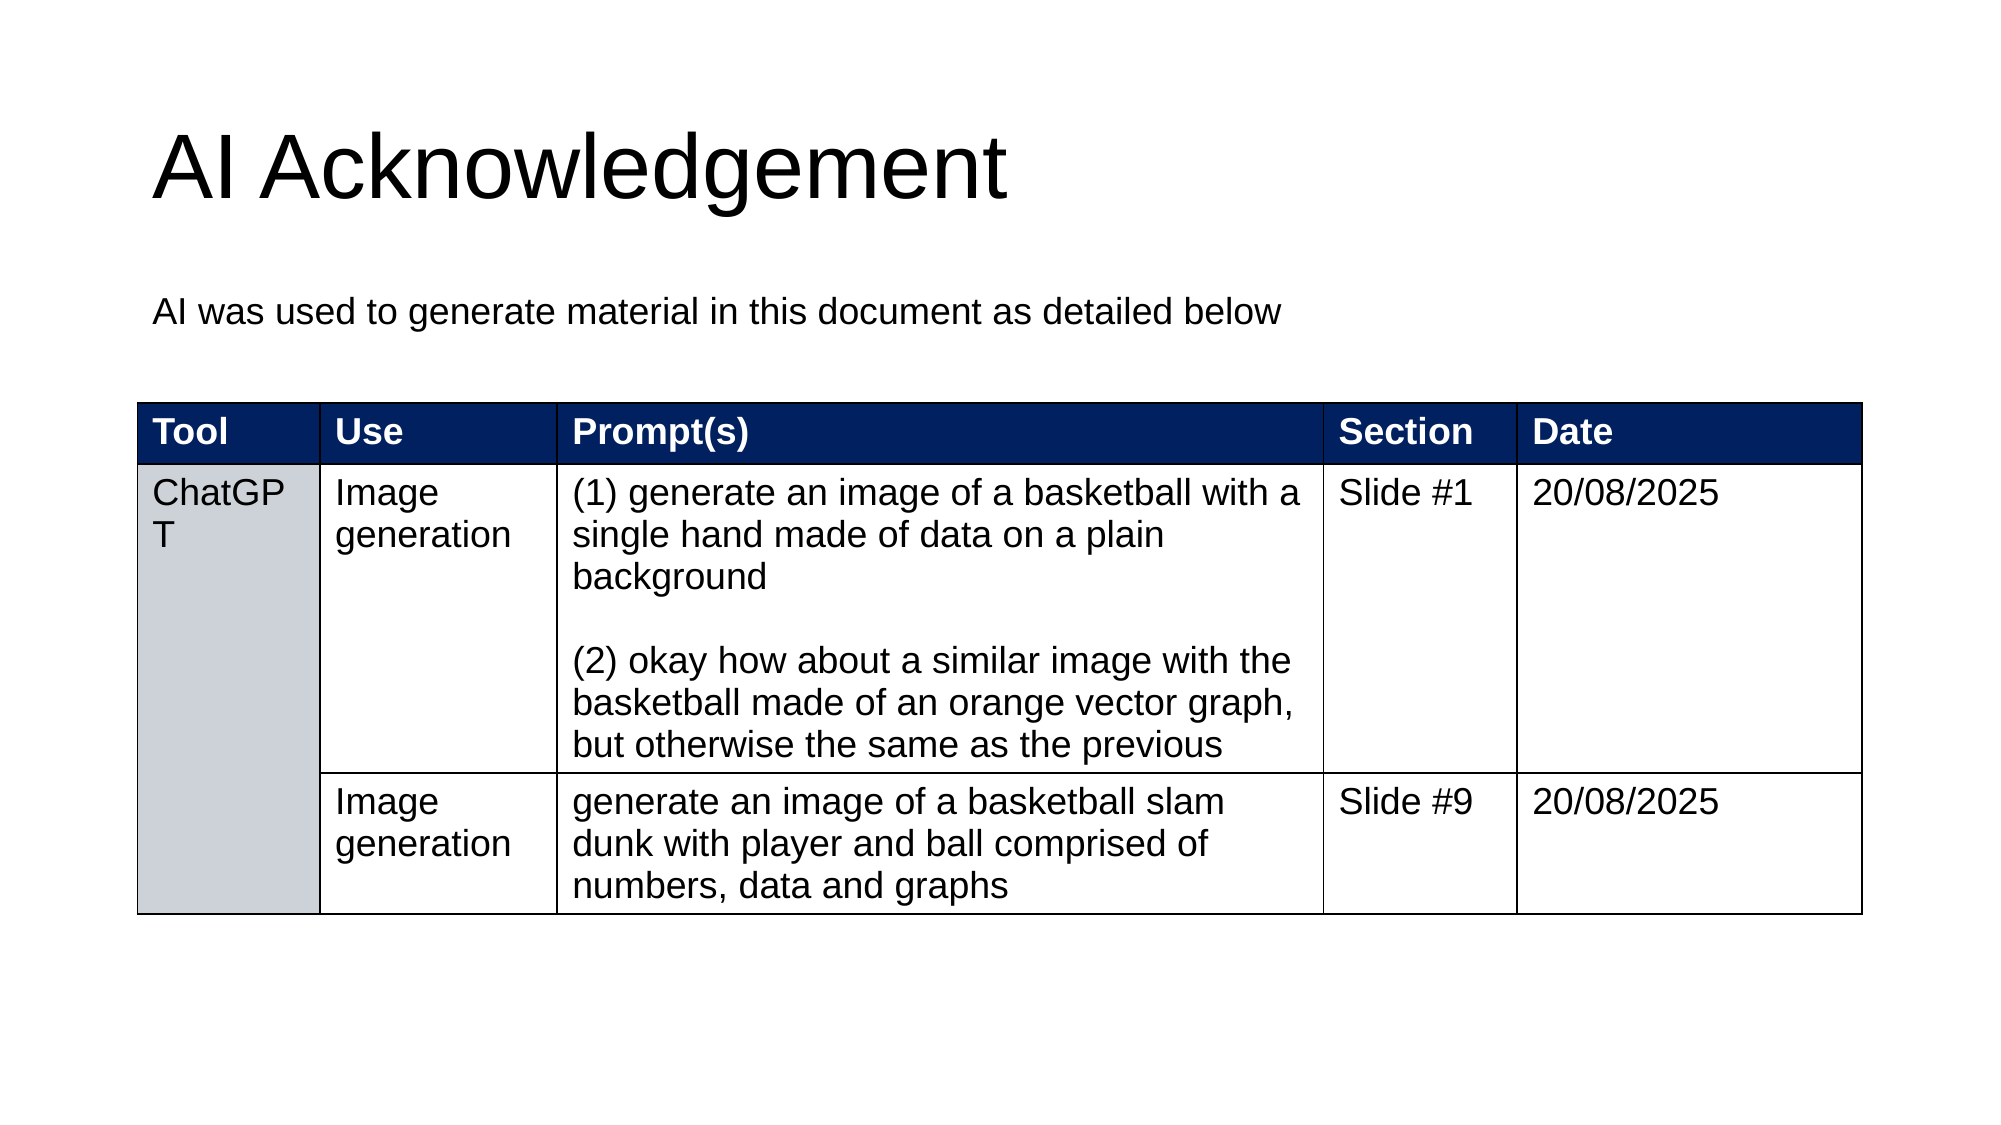

# AI Acknowledgement
AI was used to generate material in this document as detailed below
| Tool | Use | Prompt(s) | Section | Date |
| --- | --- | --- | --- | --- |
| ChatGPT | Image generation | (1) generate an image of a basketball with a single hand made of data on a plain background (2) okay how about a similar image with the basketball made of an orange vector graph, but otherwise the same as the previous | Slide #1 | 20/08/2025 |
|  | Image generation | generate an image of a basketball slam dunk with player and ball comprised of numbers, data and graphs | Slide #9 | 20/08/2025 |